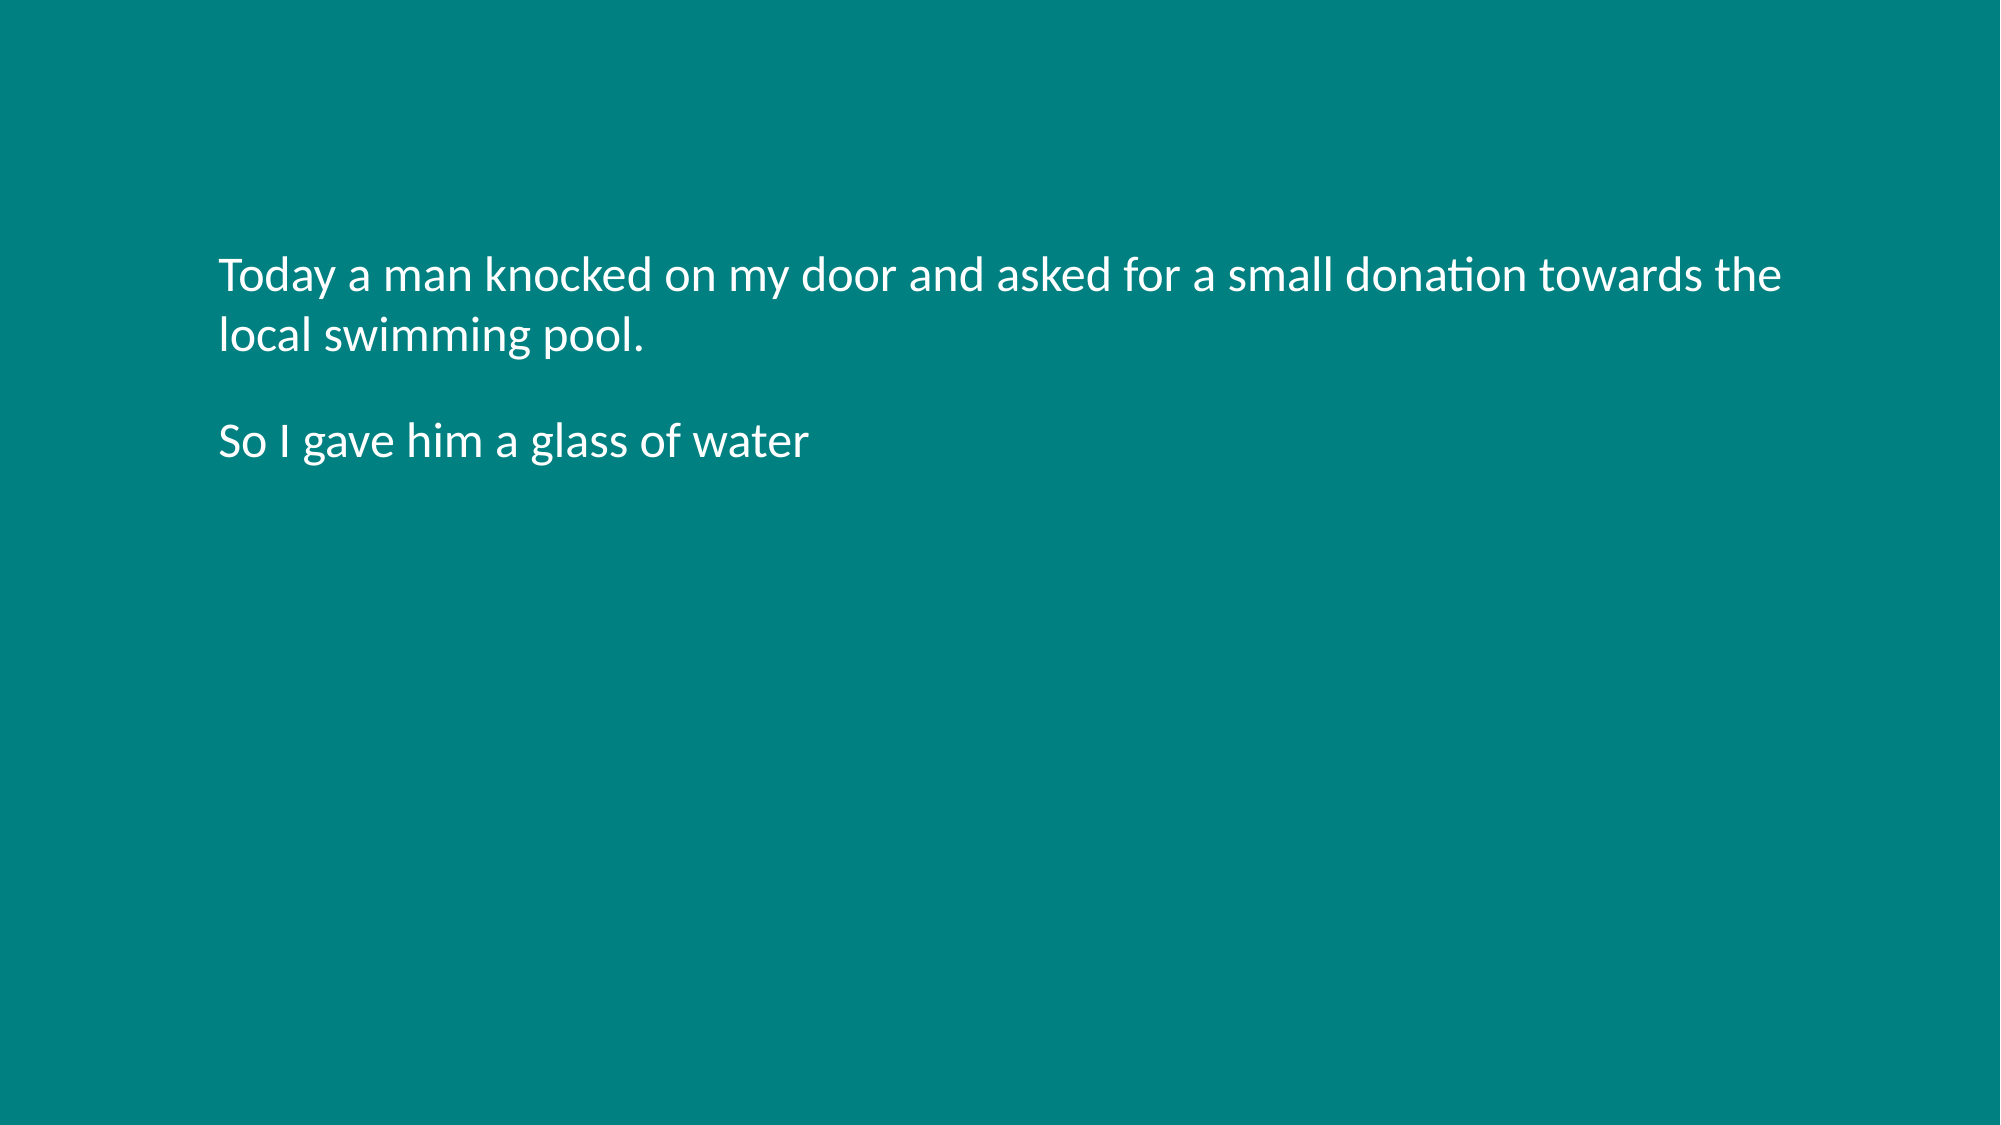

Today a man knocked on my door and asked for a small donation towards the local swimming pool.
So I gave him a glass of water